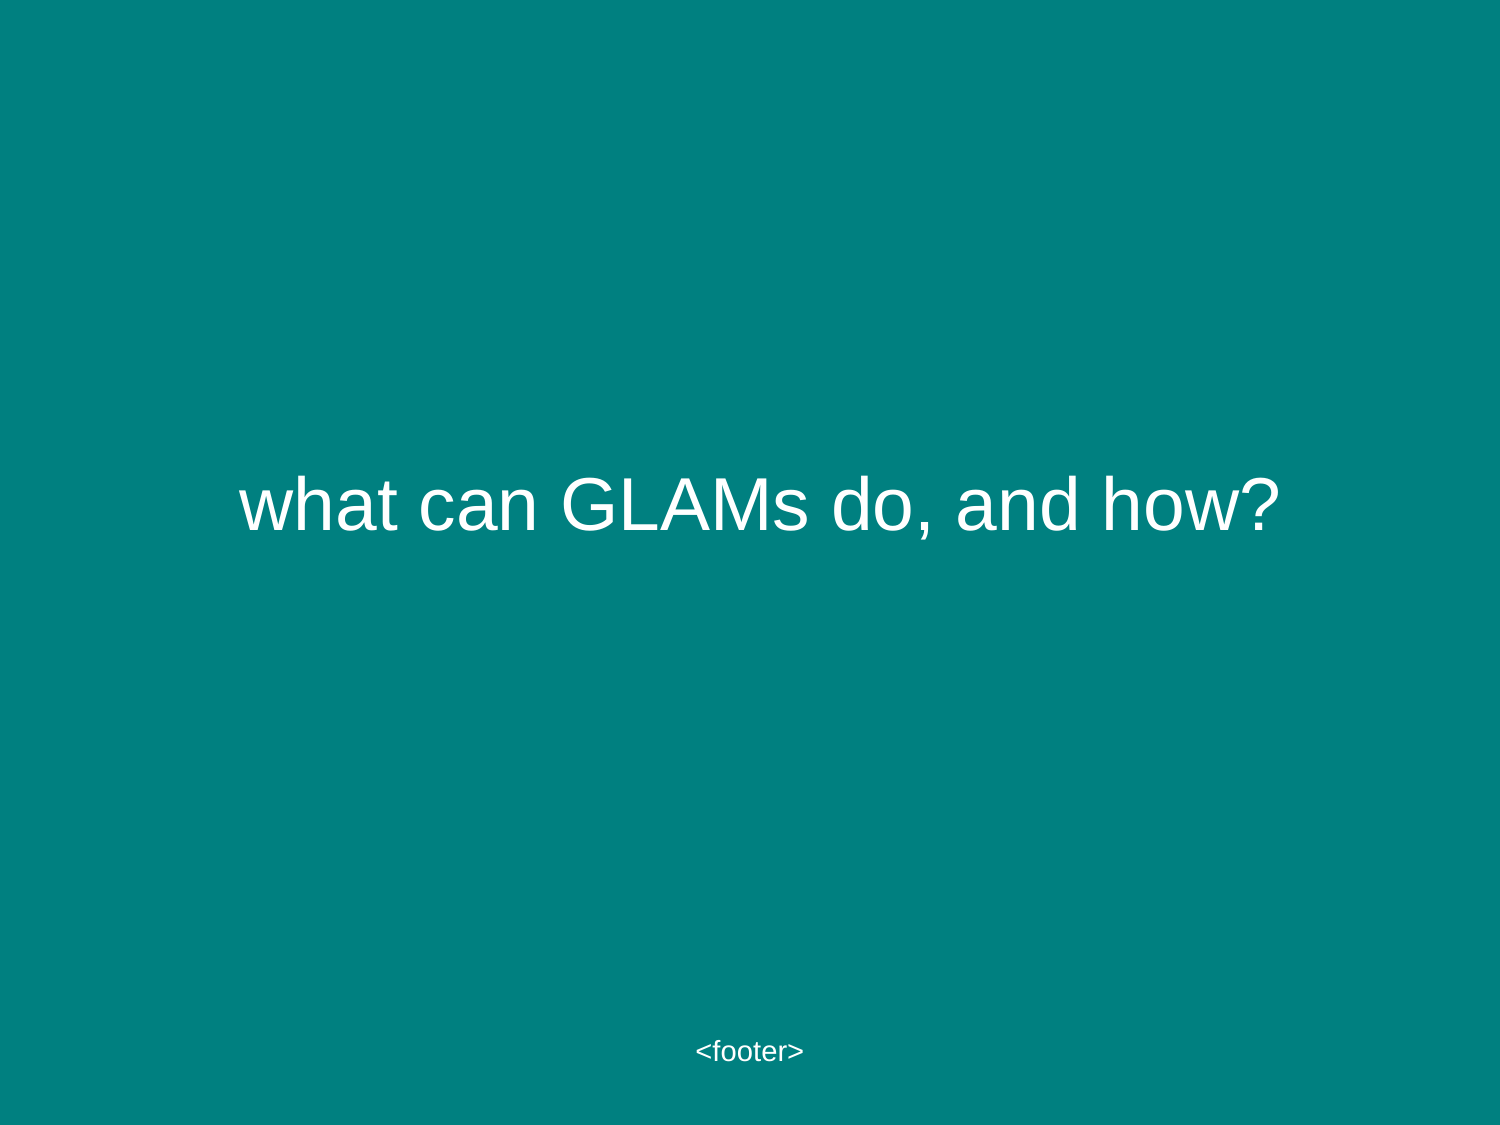

what can GLAMs do, and how?
<footer>